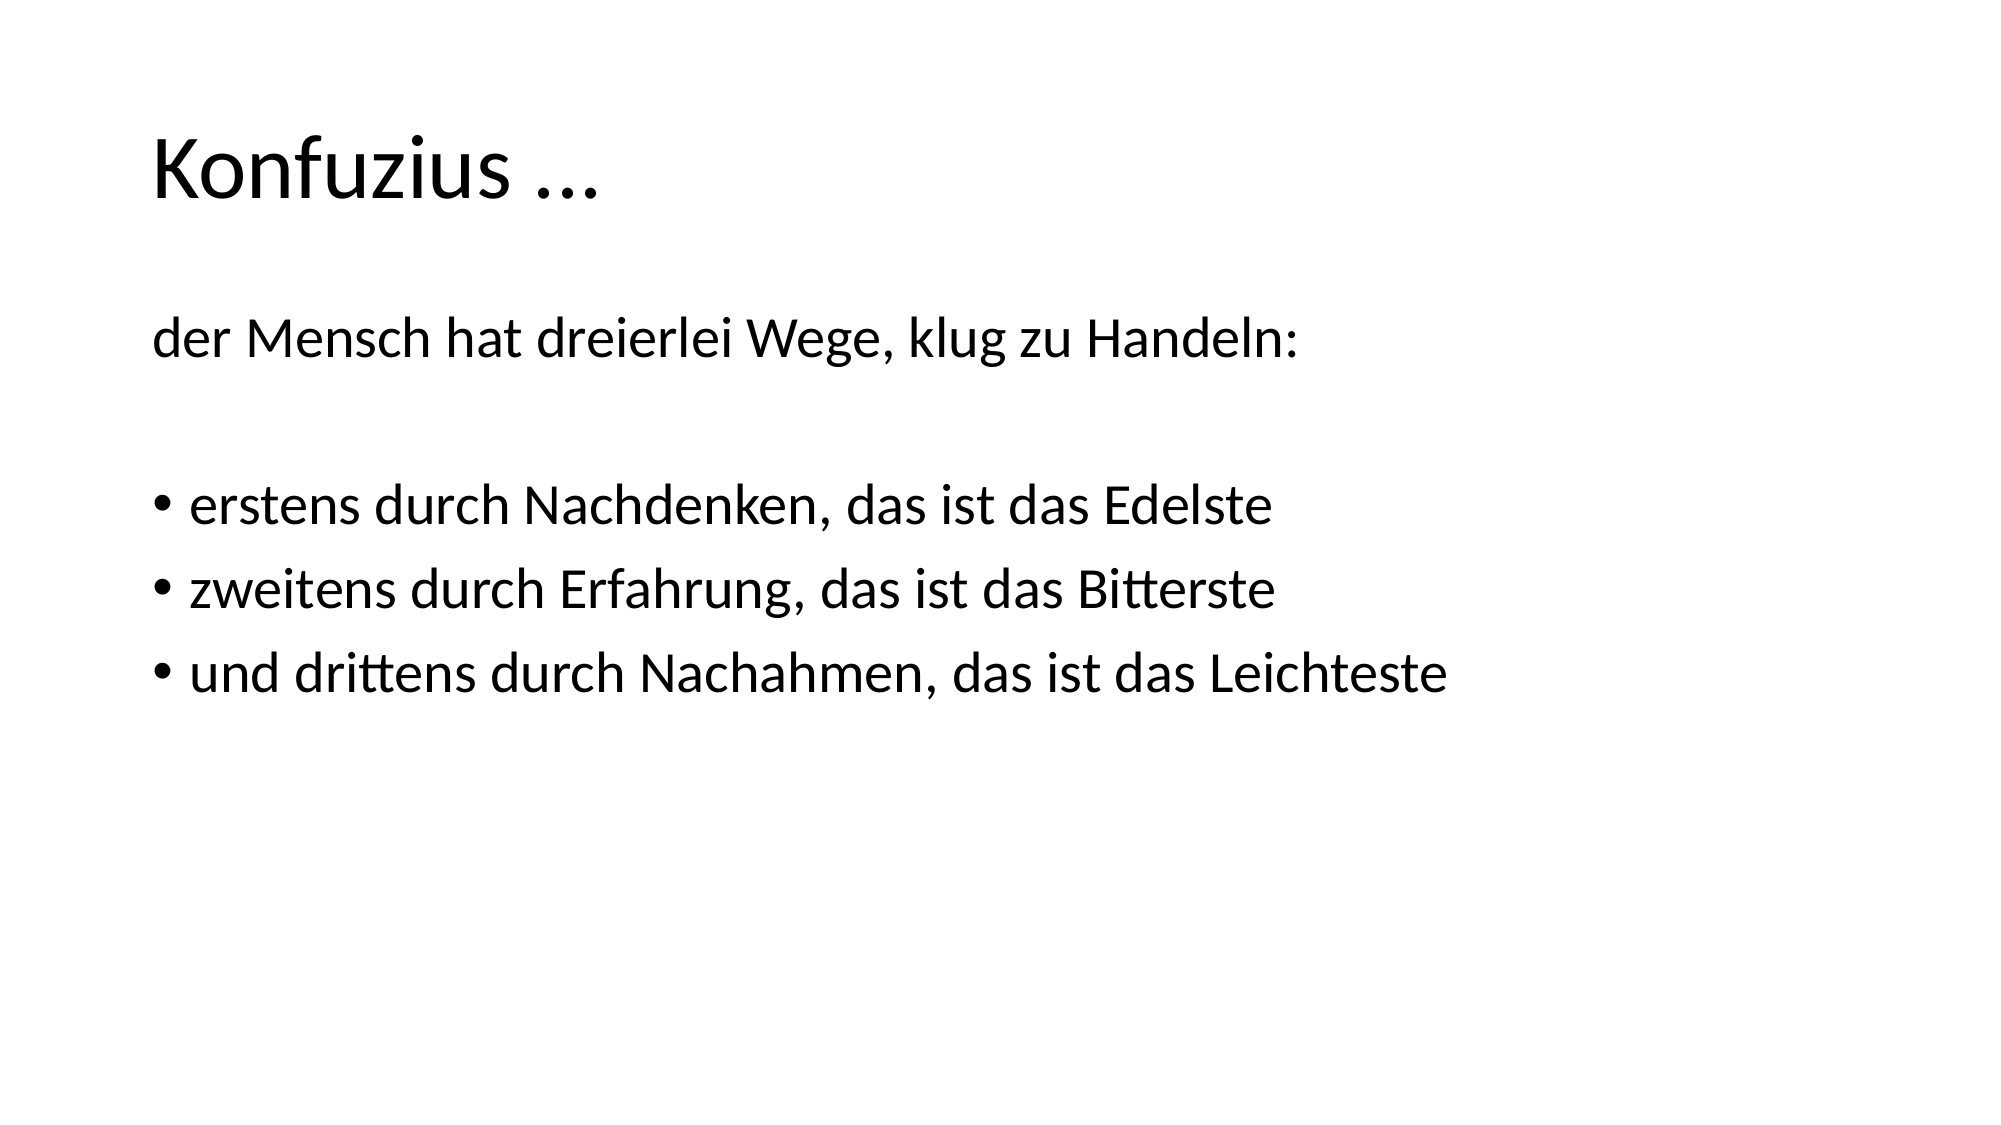

# Konfuzius ...
der Mensch hat dreierlei Wege, klug zu Handeln:

erstens durch Nachdenken, das ist das Edelste
zweitens durch Erfahrung, das ist das Bitterste
und drittens durch Nachahmen, das ist das Leichteste